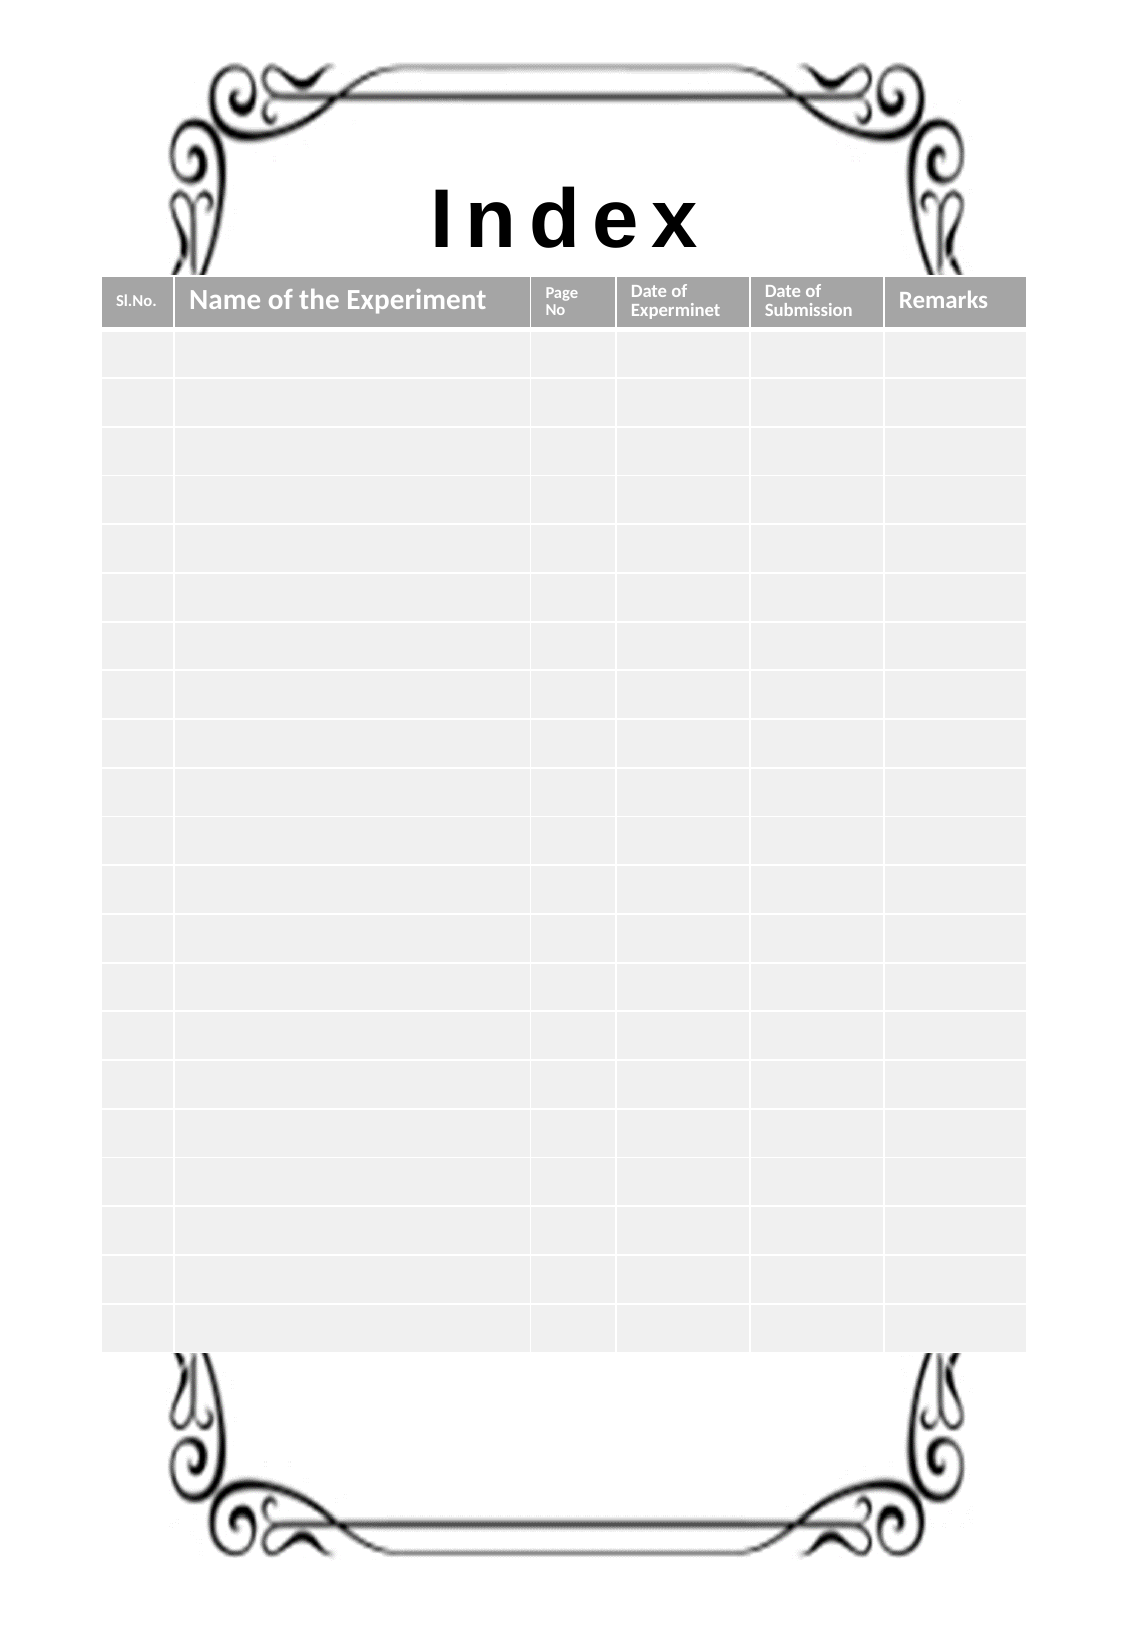

Index
| Sl.No. | Name of the Experiment | Page No | Date of Experminet | Date of Submission | Remarks |
| --- | --- | --- | --- | --- | --- |
|  |  |  |  |  |  |
|  |  |  |  |  |  |
|  |  |  |  |  |  |
|  |  |  |  |  |  |
|  |  |  |  |  |  |
|  |  |  |  |  |  |
|  |  |  |  |  |  |
|  |  |  |  |  |  |
|  |  |  |  |  |  |
|  |  |  |  |  |  |
|  |  |  |  |  |  |
|  |  |  |  |  |  |
|  |  |  |  |  |  |
|  |  |  |  |  |  |
|  |  |  |  |  |  |
|  |  |  |  |  |  |
|  |  |  |  |  |  |
|  |  |  |  |  |  |
|  |  |  |  |  |  |
|  |  |  |  |  |  |
|  |  |  |  |  |  |